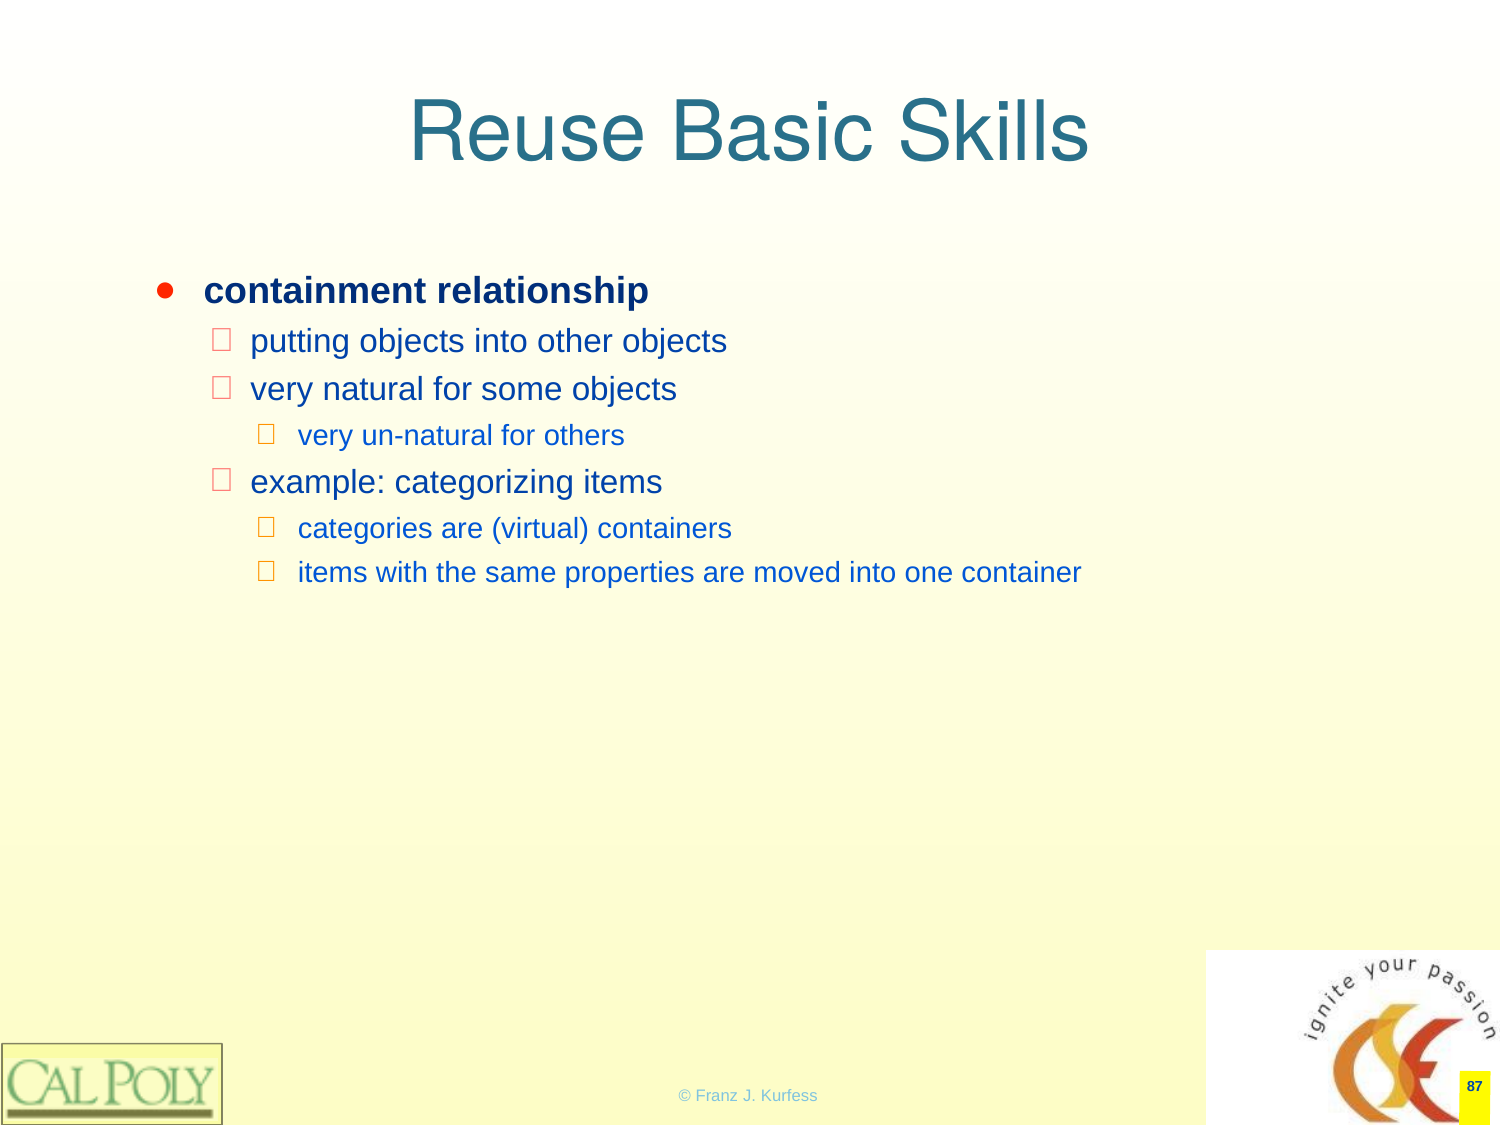

# Reuse Basic Skills
containment relationship
putting objects into other objects
very natural for some objects
very un-natural for others
example: categorizing items
categories are (virtual) containers
items with the same properties are moved into one container
87